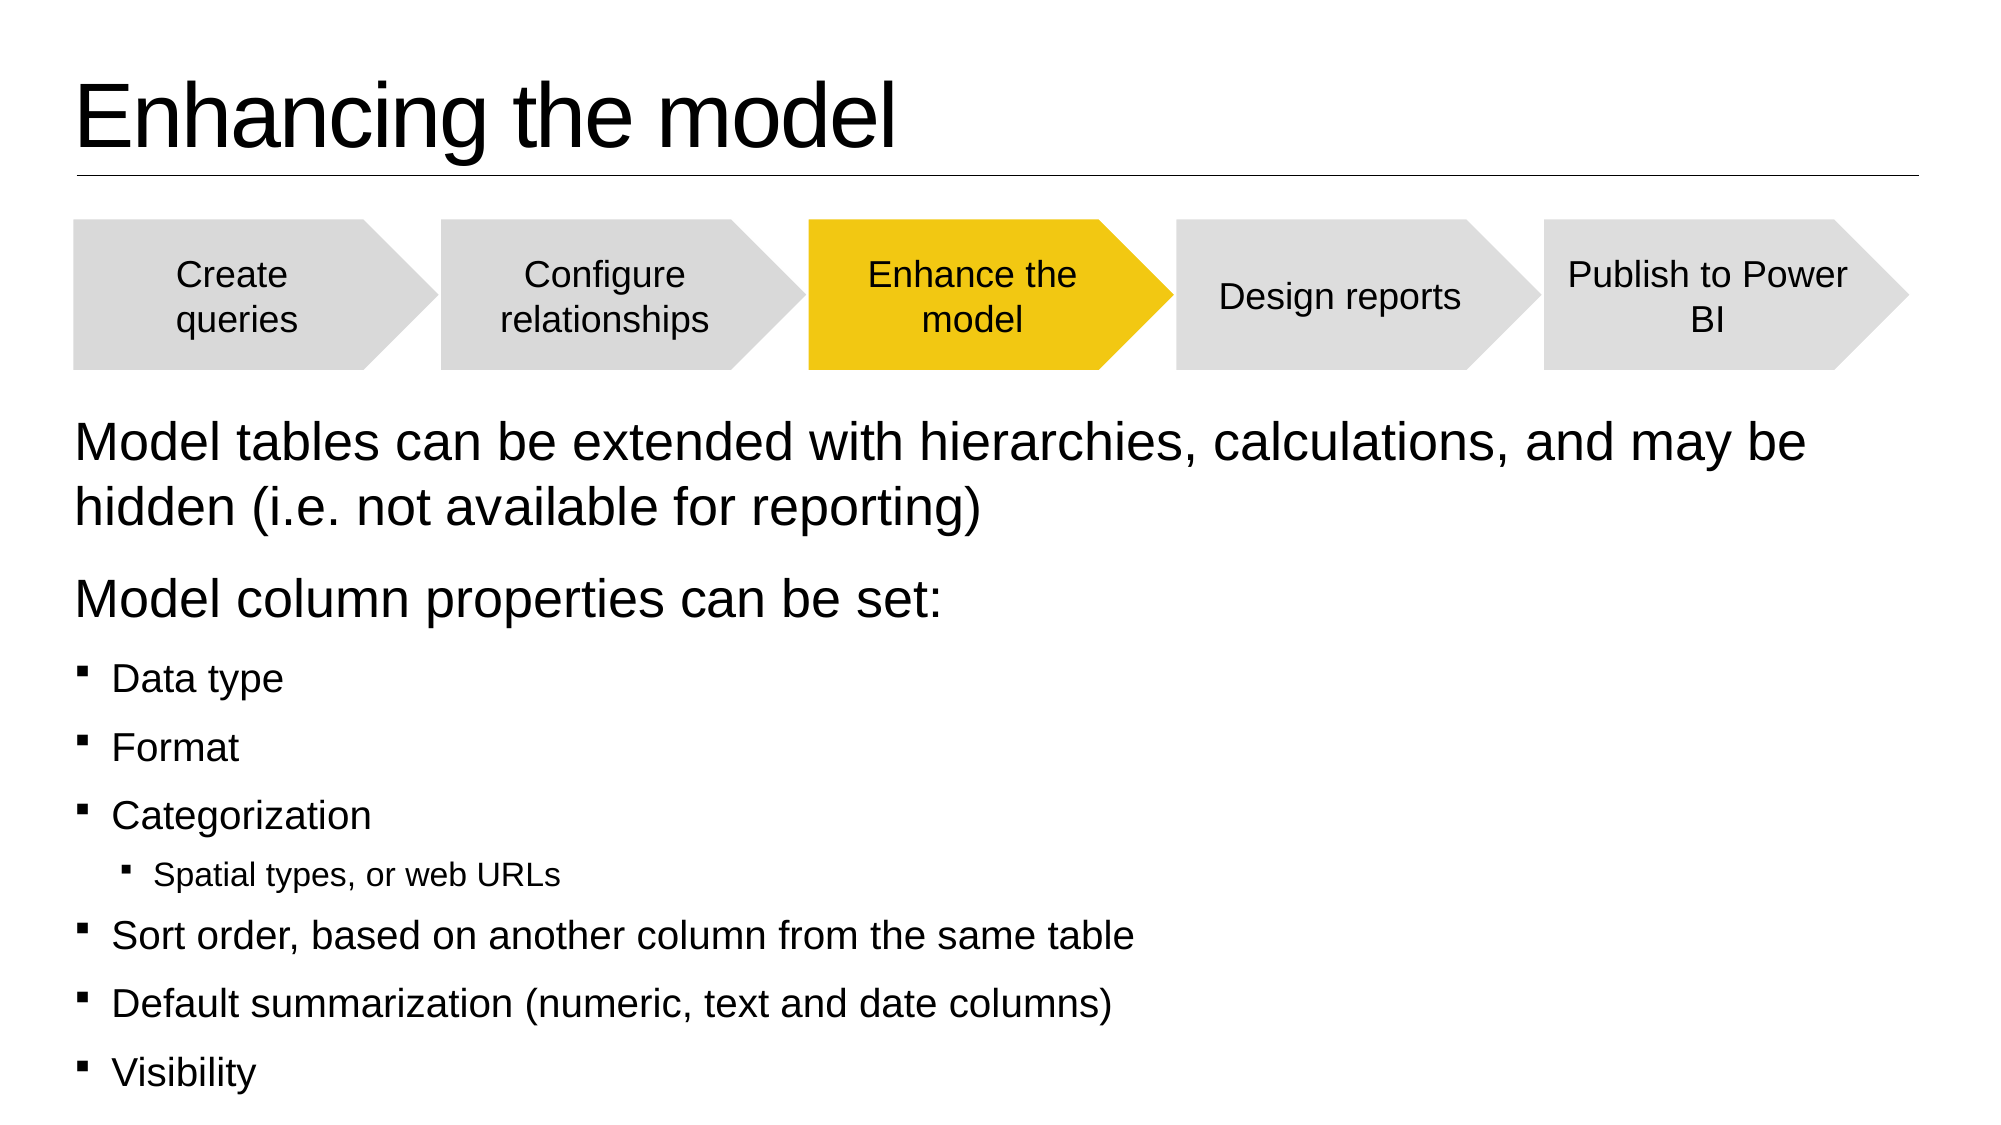

# Enhancing the model

Create
queries
Configure relationships
Enhance the model
Design reports
Publish to Power BI
Model tables can be extended with hierarchies, calculations, and may be hidden (i.e. not available for reporting)
Model column properties can be set:
Data type
Format
Categorization
Spatial types, or web URLs
Sort order, based on another column from the same table
Default summarization (numeric, text and date columns)
Visibility